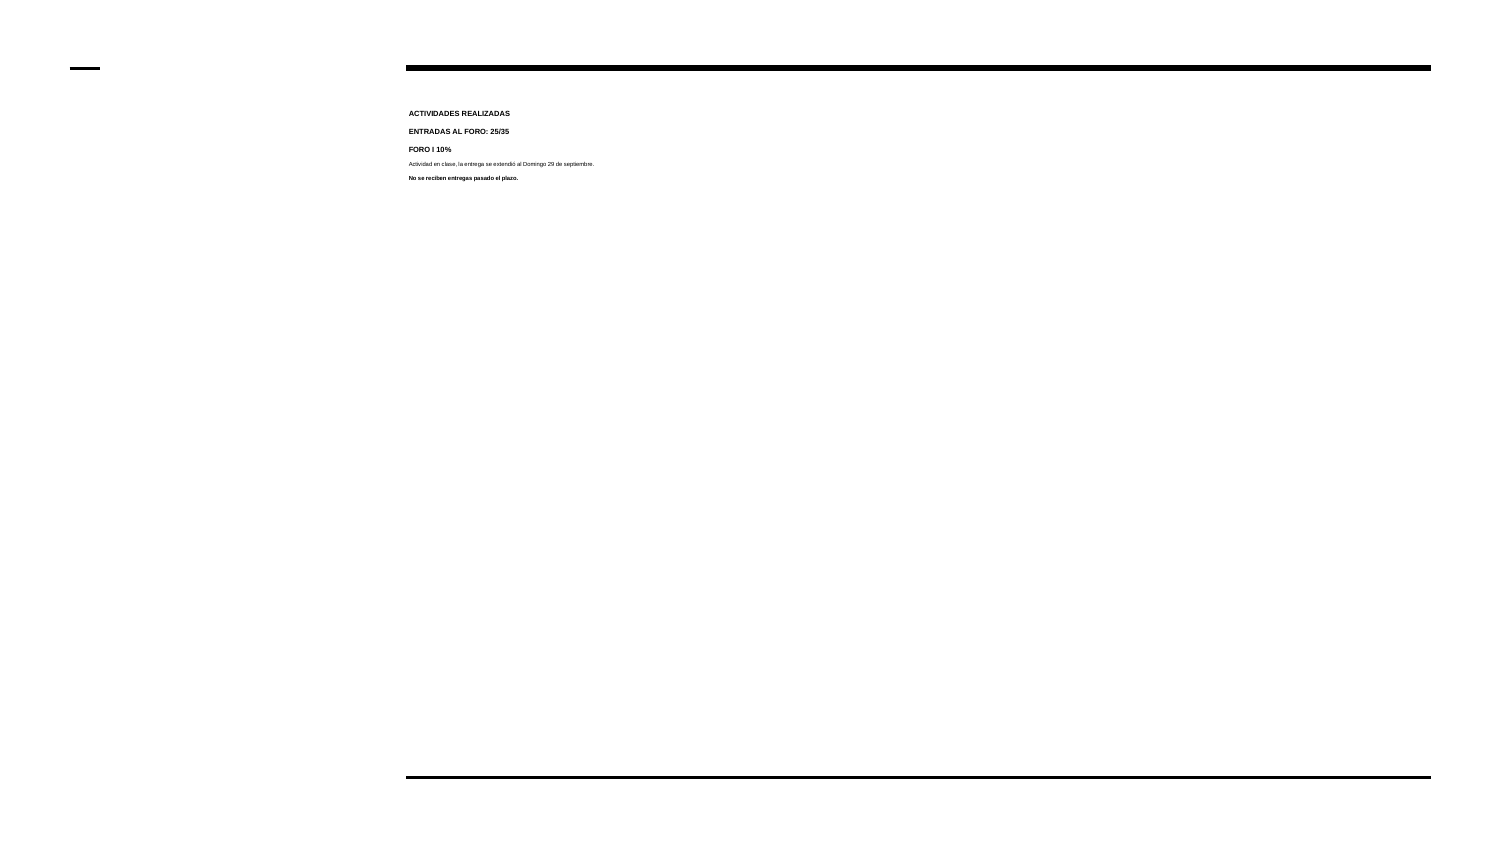

# ACTIVIDADES REALIZADAS

ENTRADAS AL FORO: 25/35

FORO I 10%

Actividad en clase, la entrega se extendió al Domingo 29 de septiembre.

No se reciben entregas pasado el plazo.